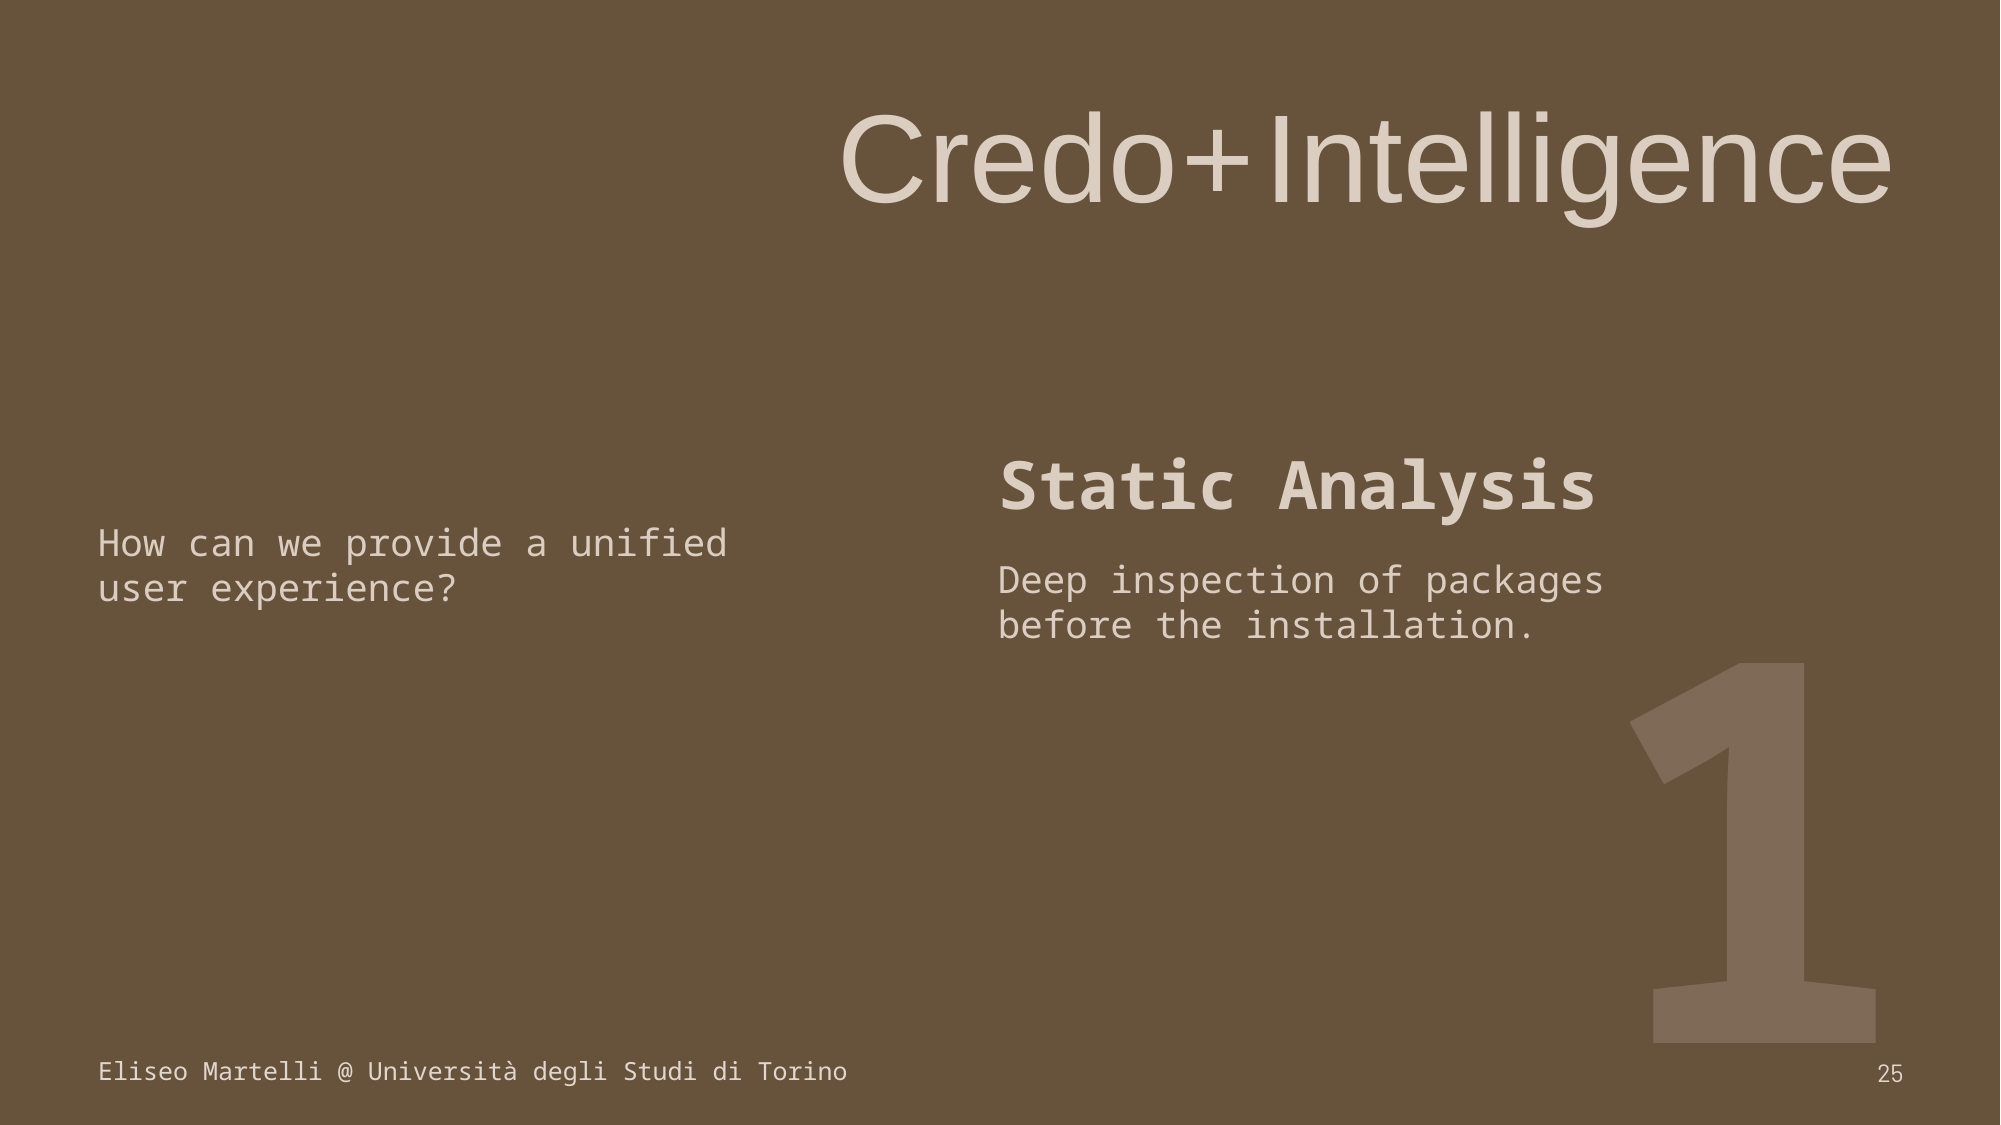

+
Intelligence
Credo
Static Analysis
1
2
How can we provide a unified user experience?
Deep inspection of packages before the installation.
Eliseo Martelli @ Università degli Studi di Torino
25